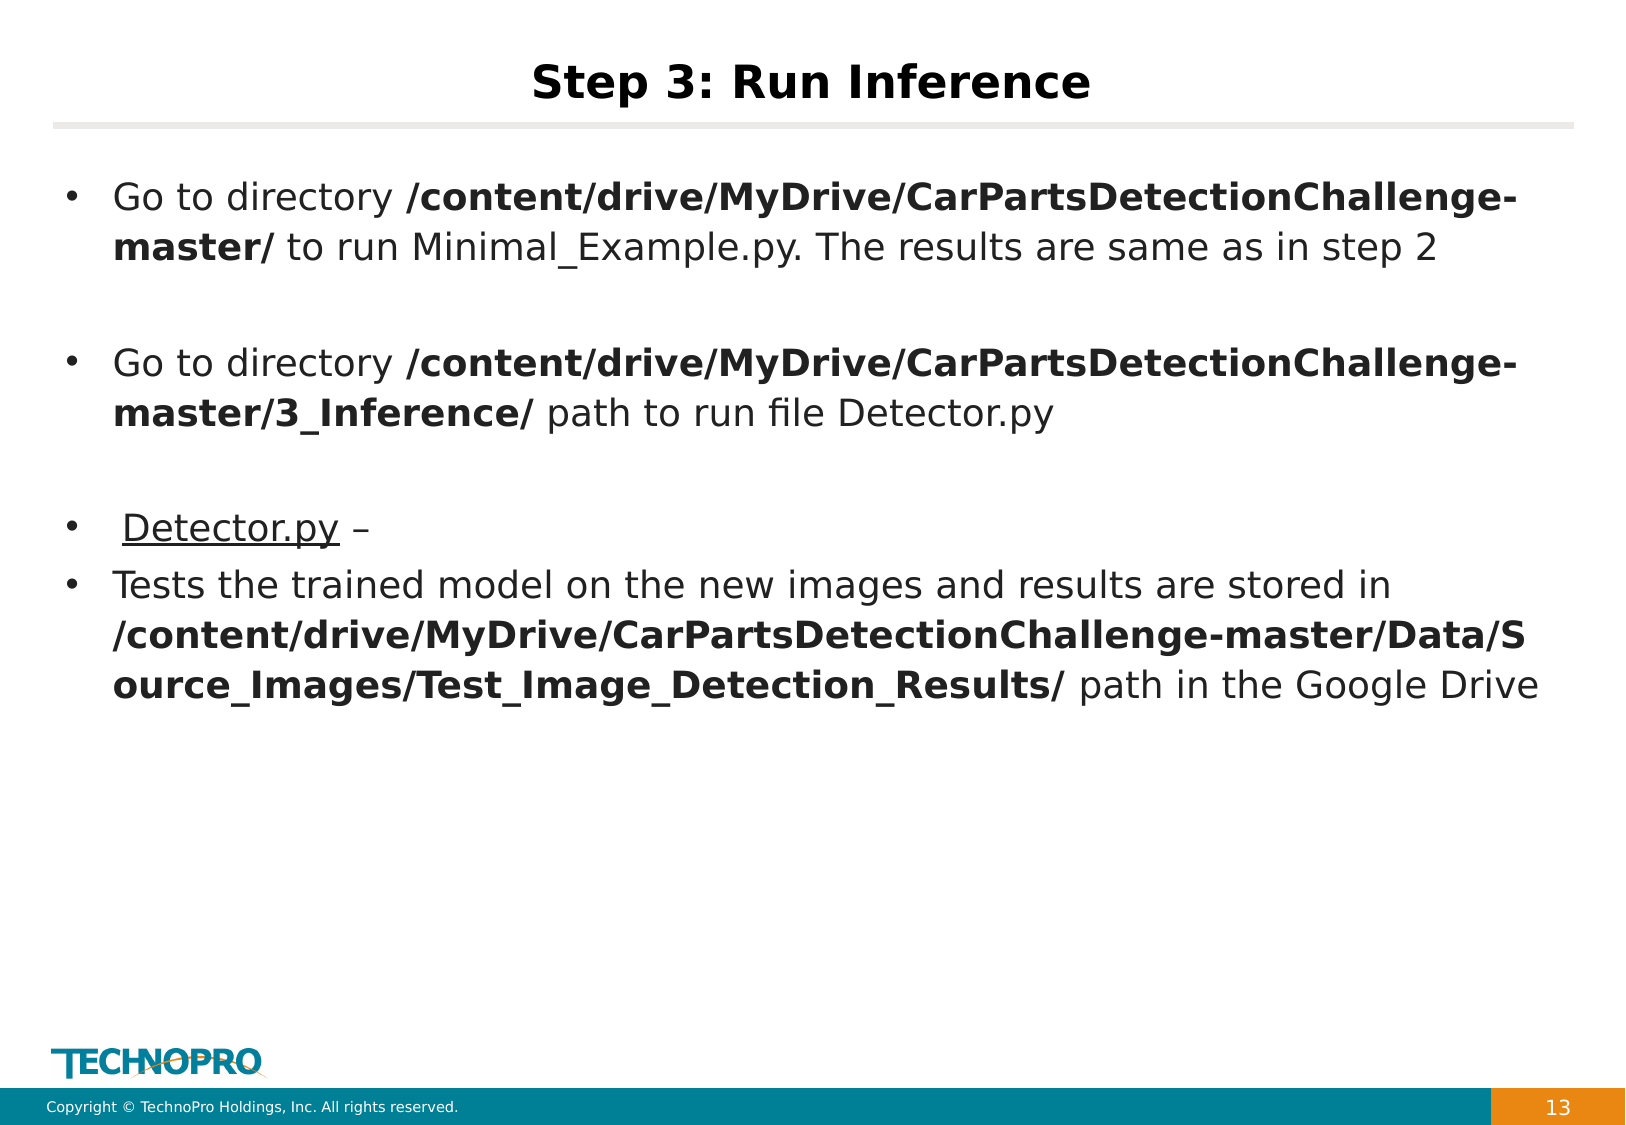

# Step 3: Run Inference
Go to directory /content/drive/MyDrive/CarPartsDetectionChallenge-master/ to run Minimal_Example.py. The results are same as in step 2

Go to directory /content/drive/MyDrive/CarPartsDetectionChallenge-master/3_Inference/ path to run file Detector.py

Detector.py –
Tests the trained model on the new images and results are stored in /content/drive/MyDrive/CarPartsDetectionChallenge-master/Data/Source_Images/Test_Image_Detection_Results/ path in the Google Drive

13